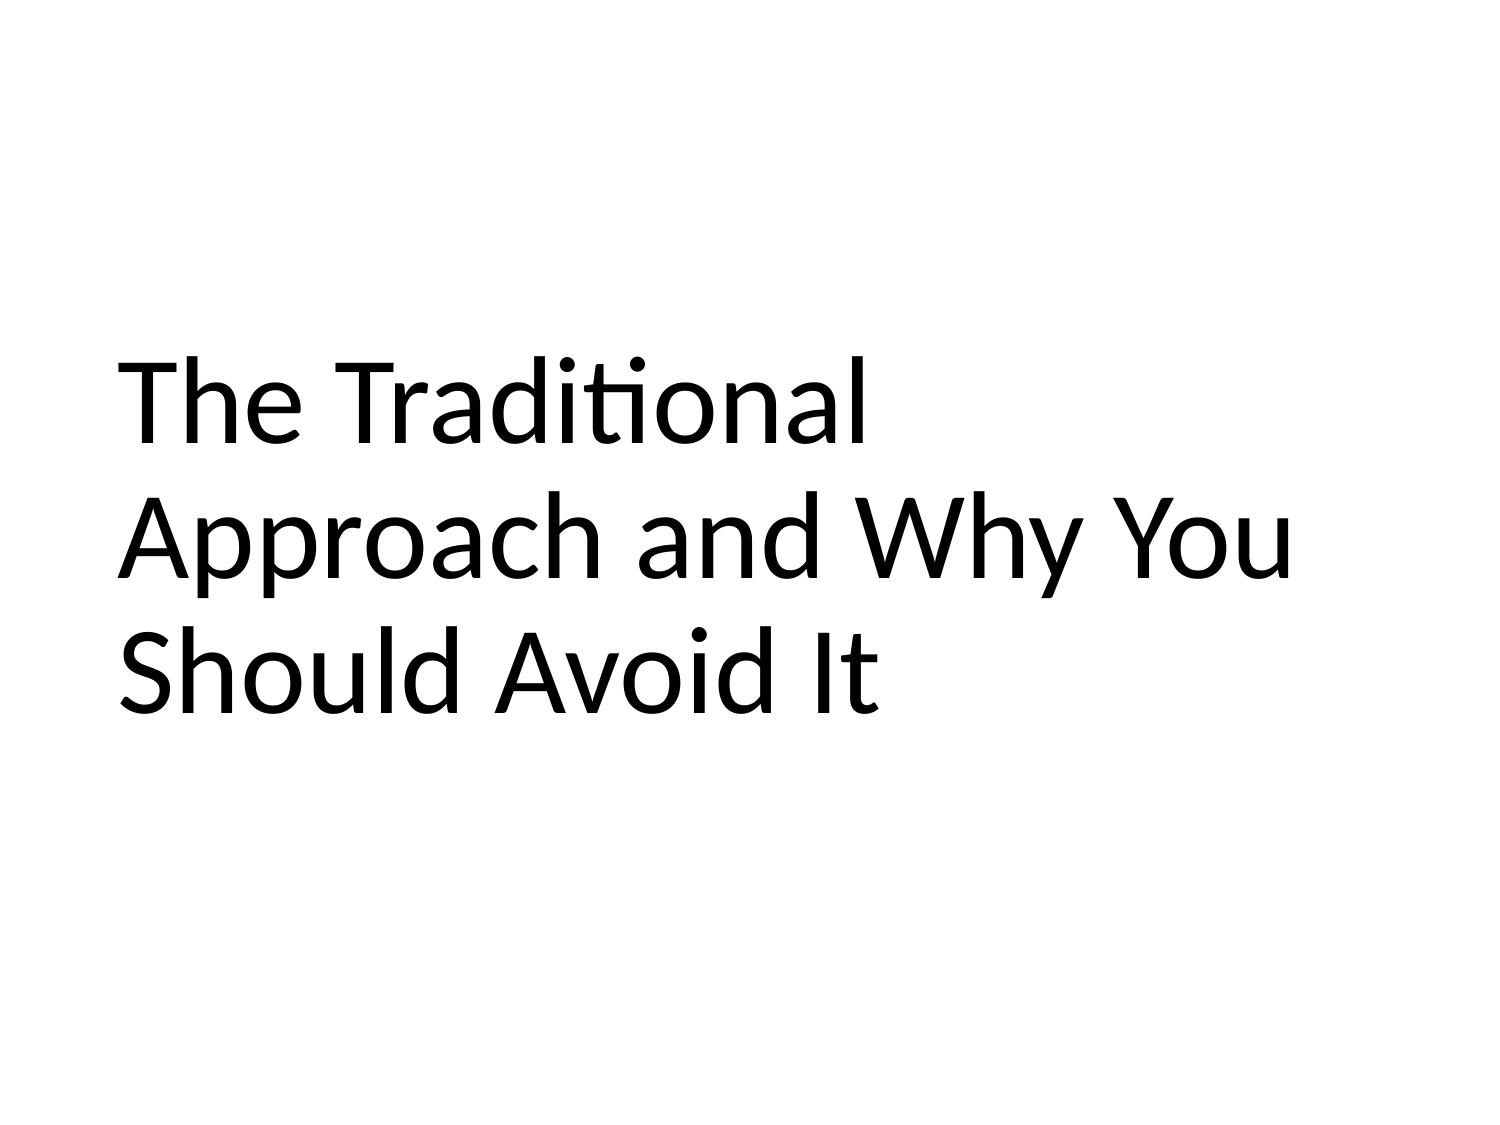

# The Traditional Approach and Why You Should Avoid It